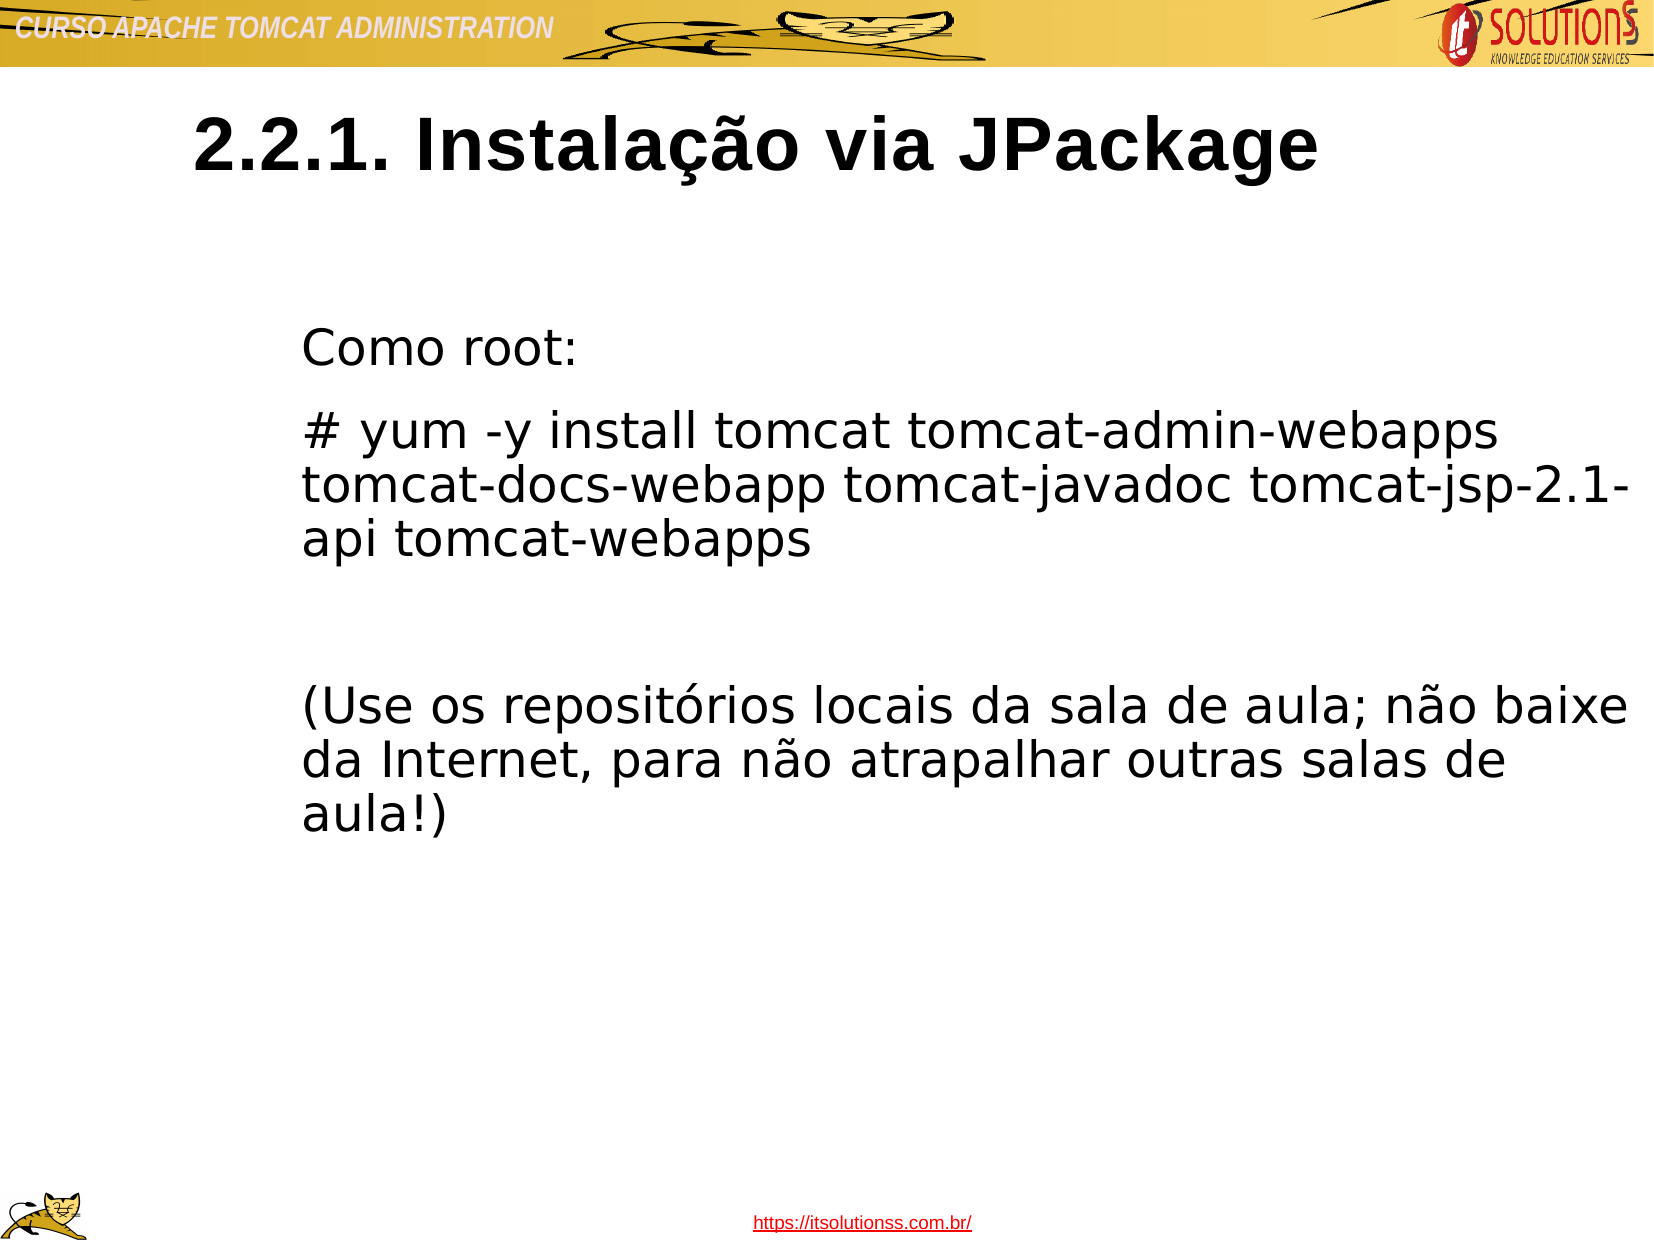

2.2.1. Instalação via JPackage
Como root:
# yum -y install tomcat tomcat-admin-webapps tomcat-docs-webapp tomcat-javadoc tomcat-jsp-2.1-api tomcat-webapps

(Use os repositórios locais da sala de aula; não baixe da Internet, para não atrapalhar outras salas de aula!)